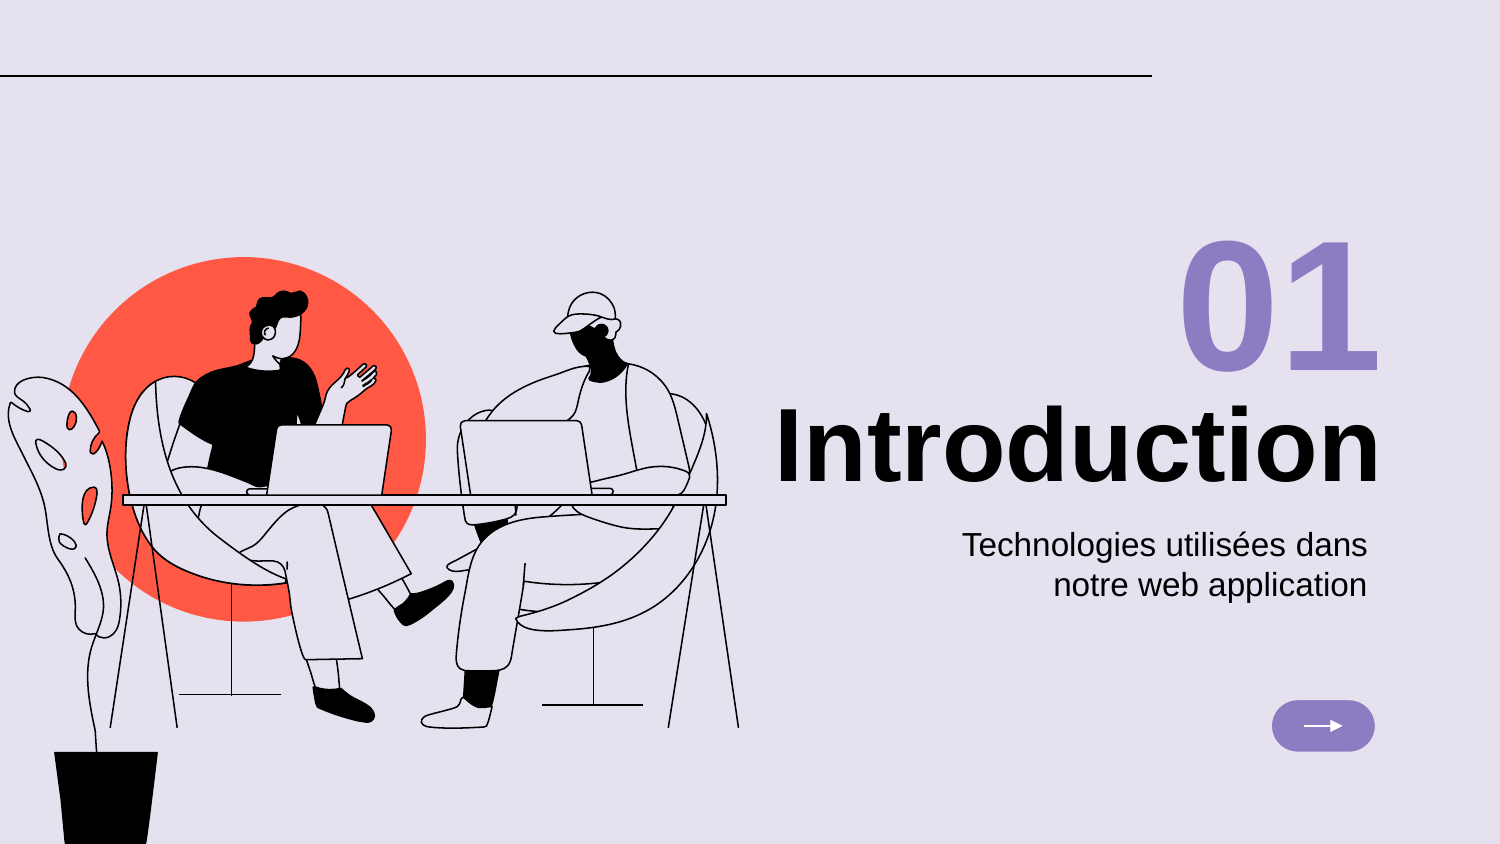

01

# Introduction

Technologies utilisées dans notre web application